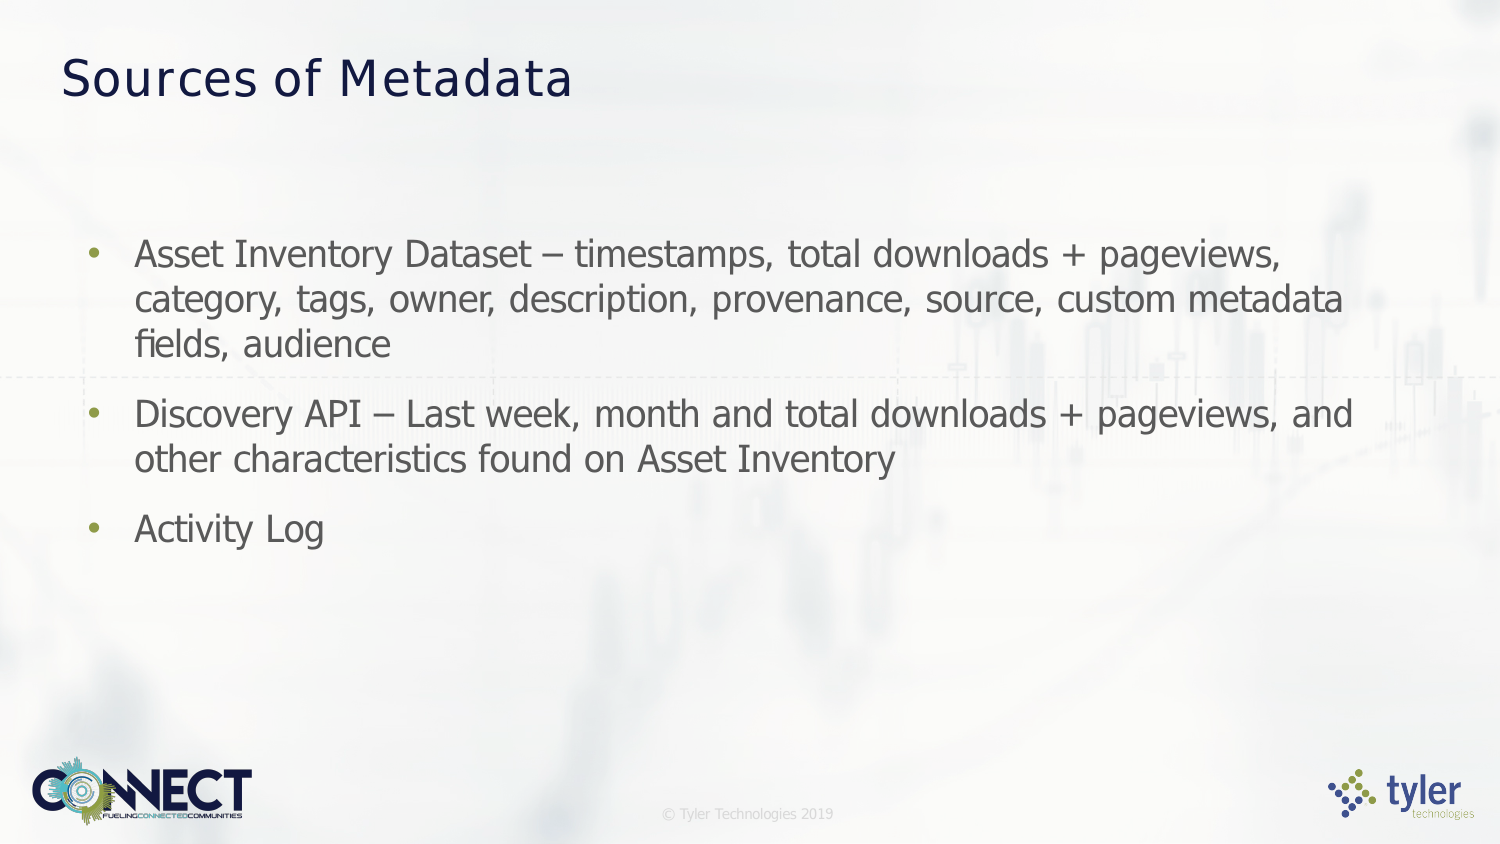

# Sources of Metadata
Asset Inventory Dataset – timestamps, total downloads + pageviews, category, tags, owner, description, provenance, source, custom metadata fields, audience
Discovery API – Last week, month and total downloads + pageviews, and other characteristics found on Asset Inventory
Activity Log